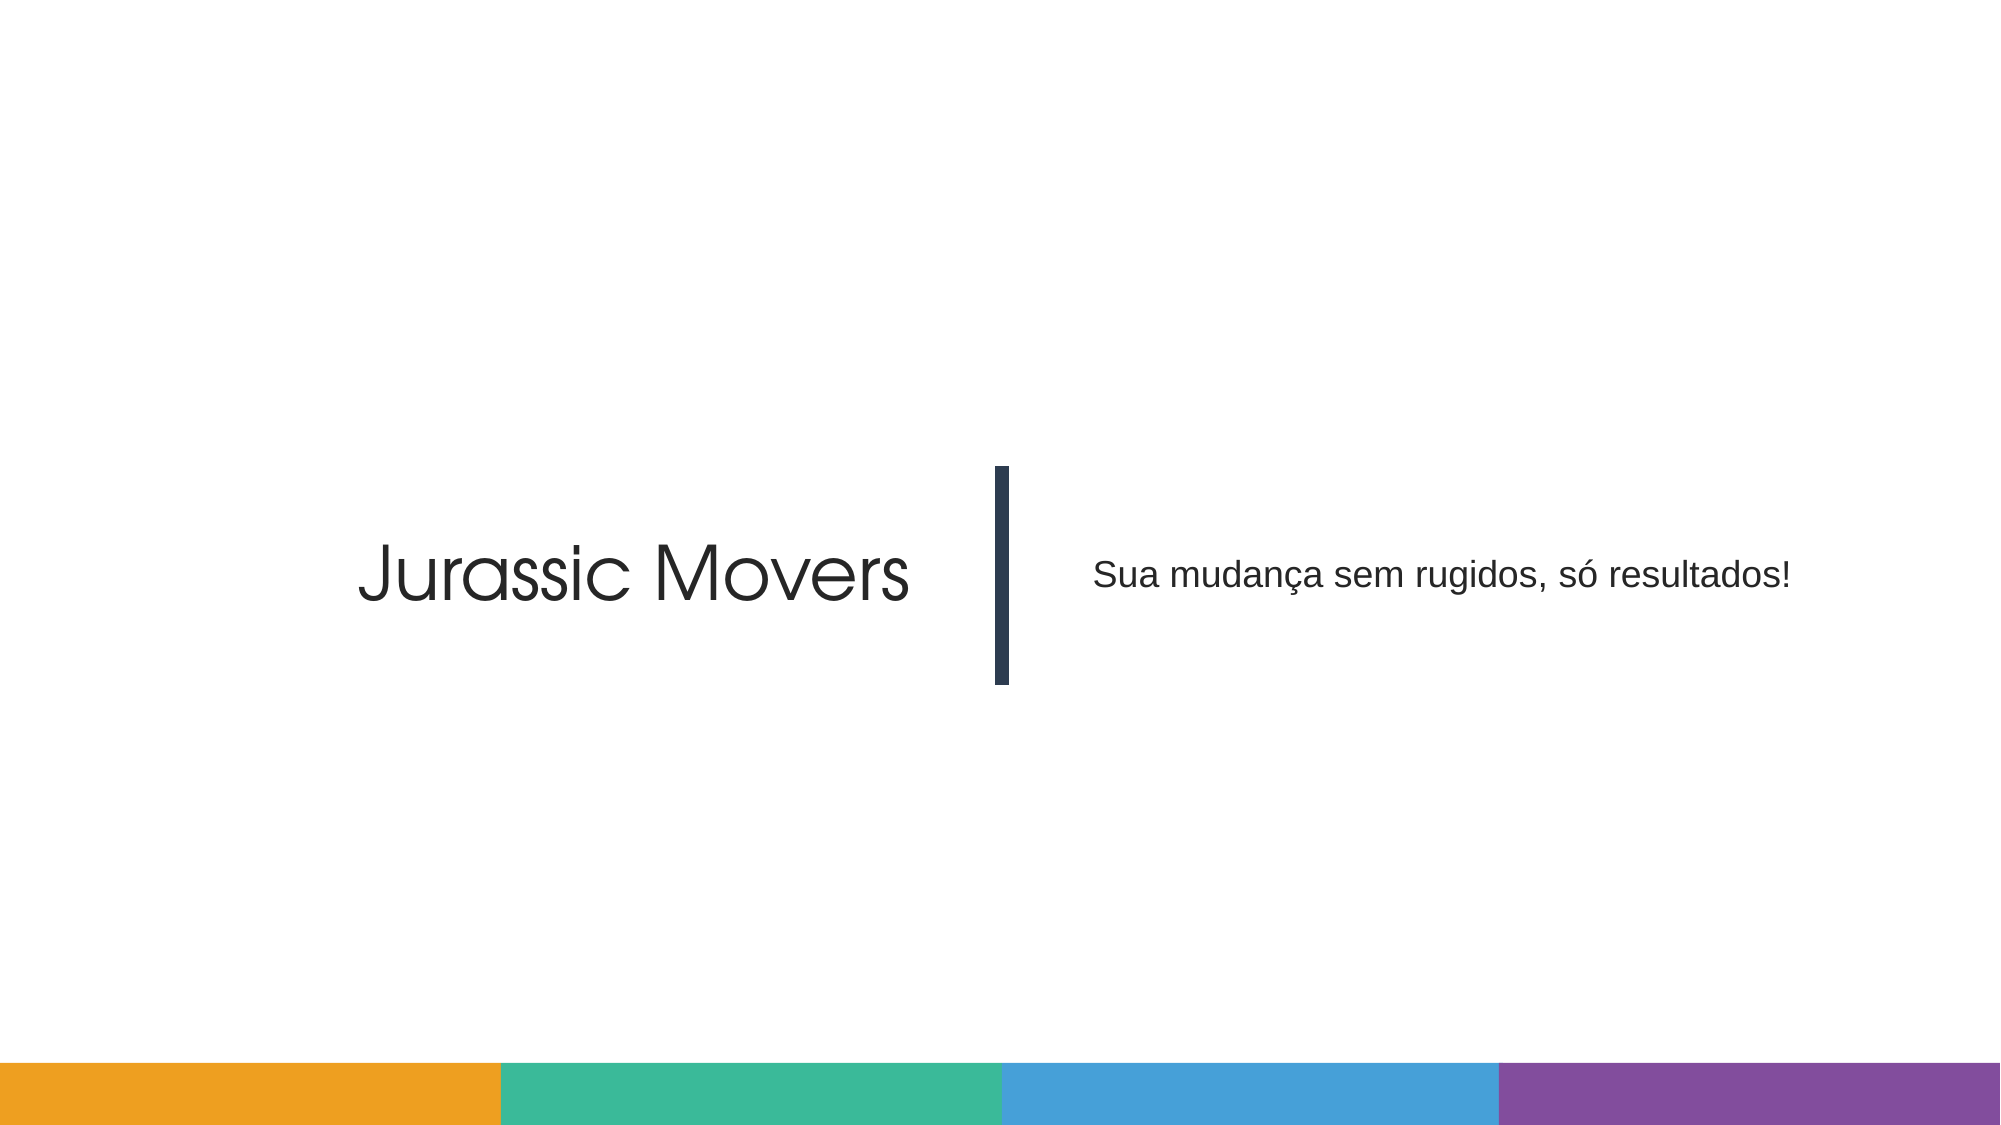

# Jurassic Movers
Sua mudança sem rugidos, só resultados!